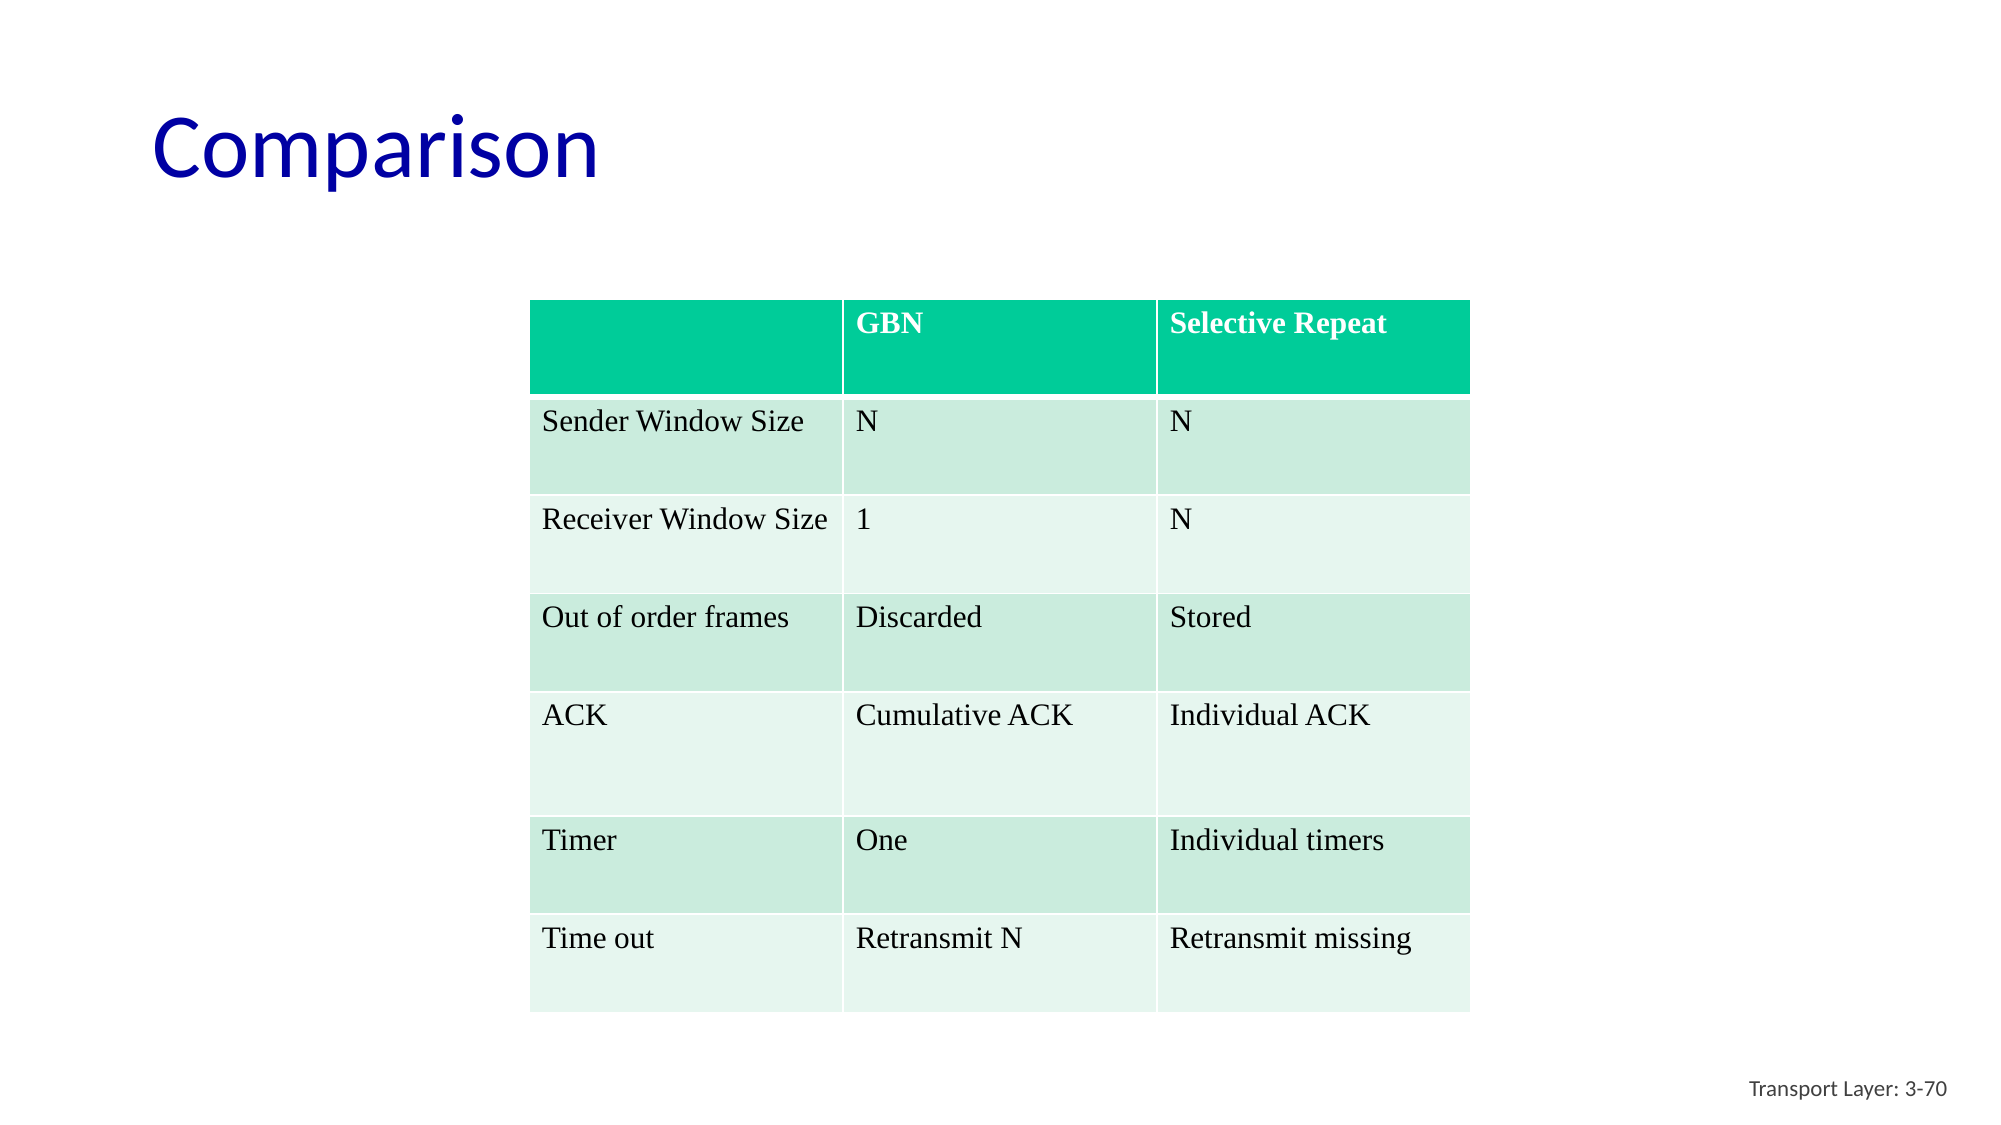

# Comparison
|  | GBN | Selective Repeat |
| --- | --- | --- |
| Sender Window Size | N | N |
| Receiver Window Size | 1 | N |
| Out of order frames | Discarded | Stored |
| ACK | Cumulative ACK | Individual ACK |
| Timer | One | Individual timers |
| Time out | Retransmit N | Retransmit missing |
Transport Layer: 3-70